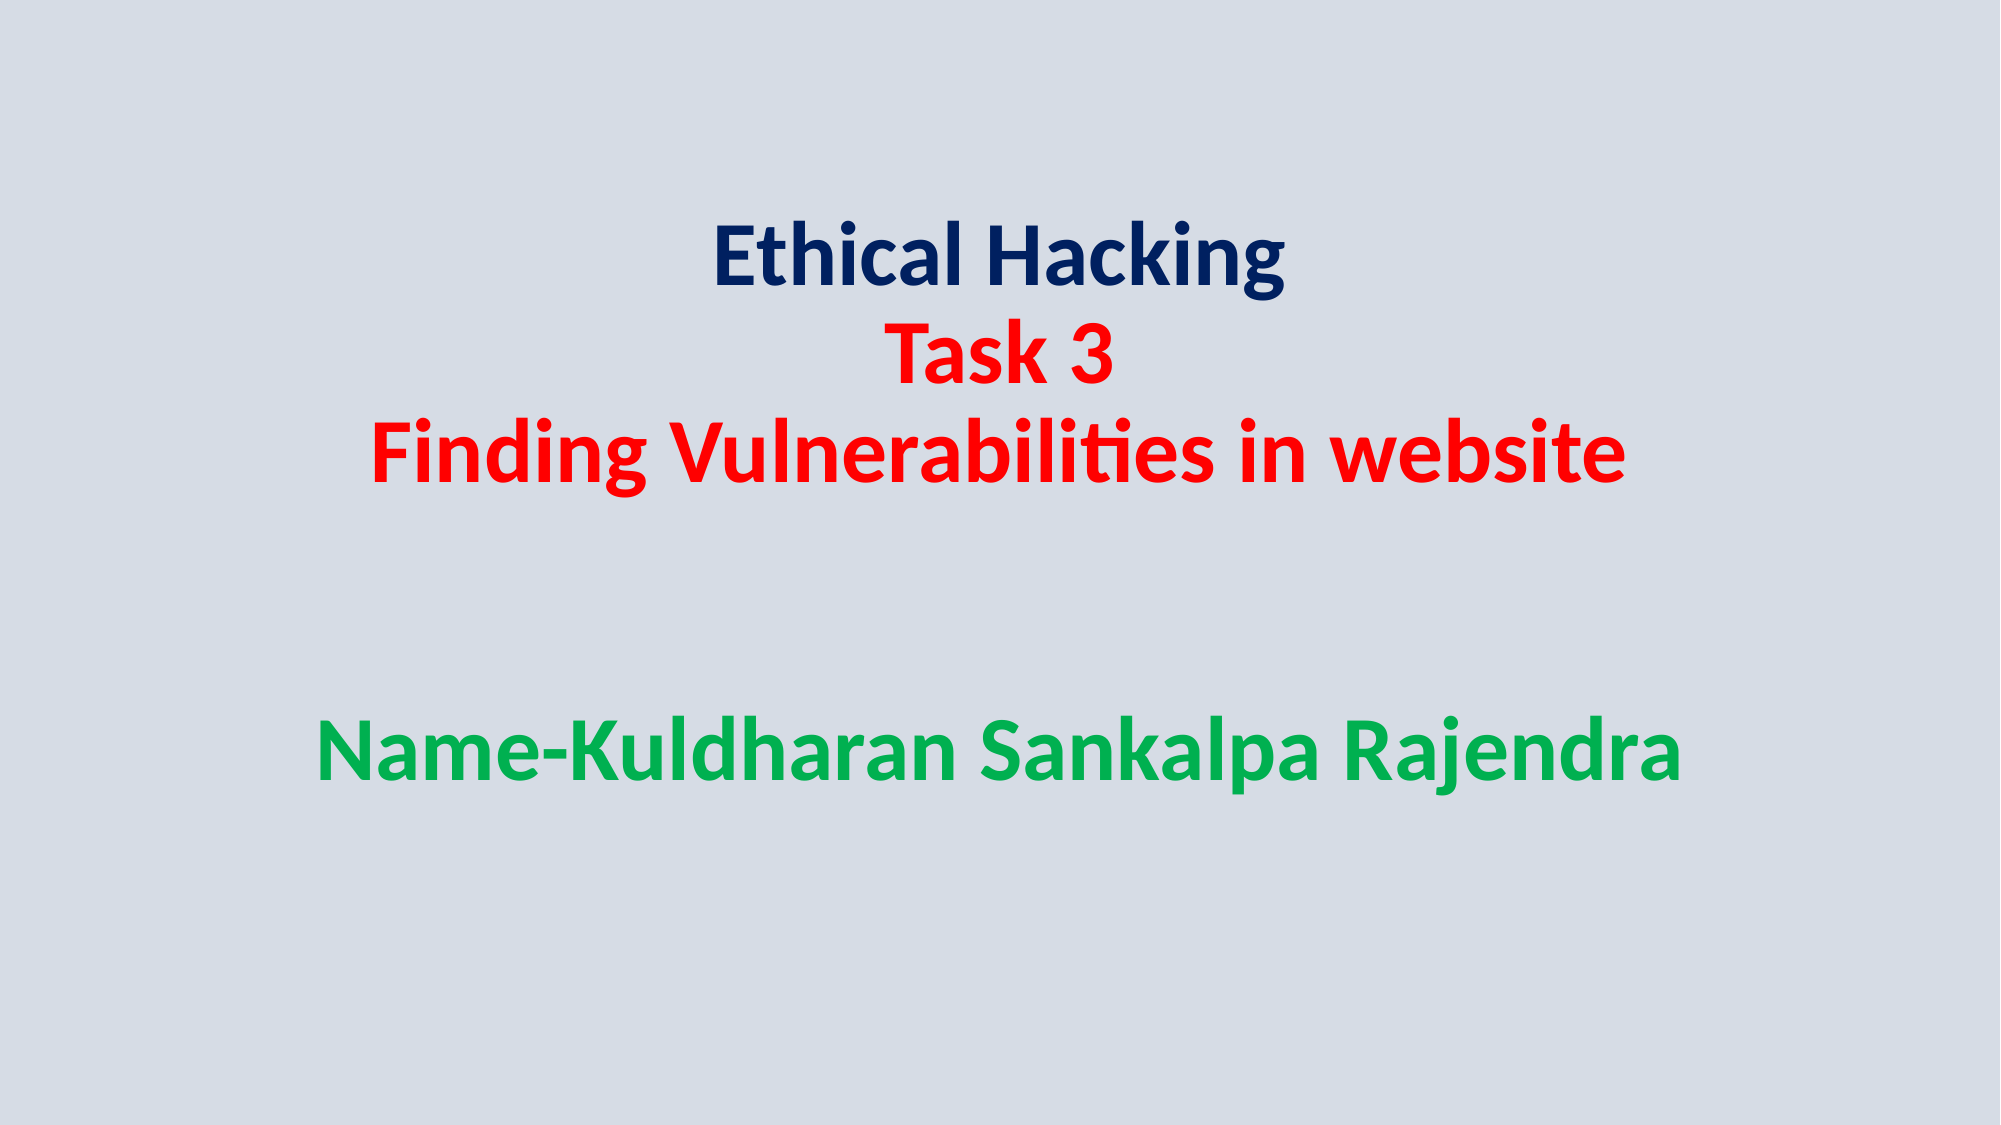

# Ethical Hacking Task 3 Finding Vulnerabilities in website Name-Kuldharan Sankalpa Rajendra